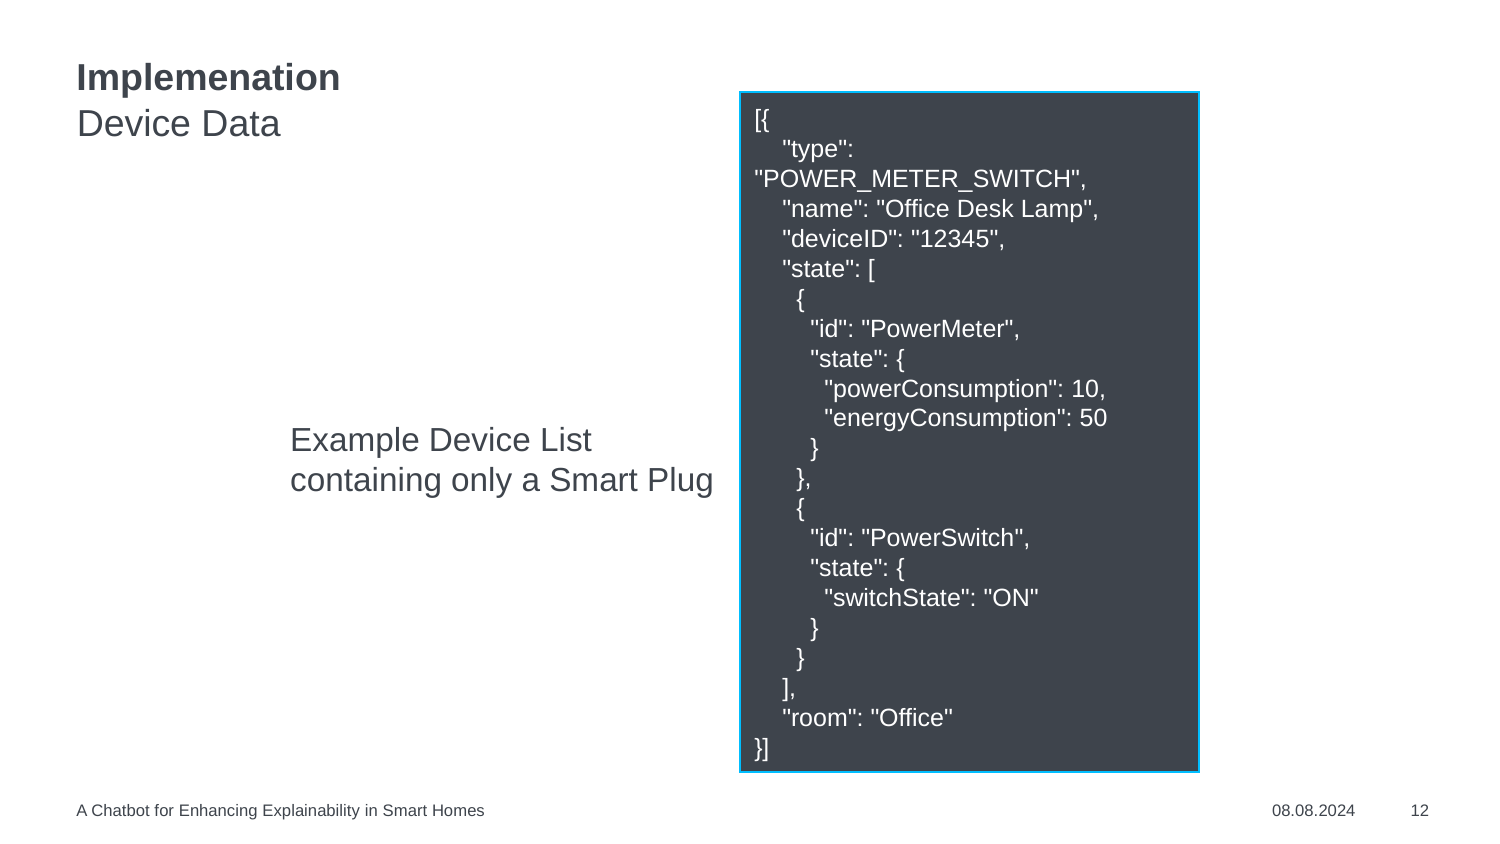

# Implemenation
Device Data
[{
    "type": "POWER_METER_SWITCH",
    "name": "Office Desk Lamp",
    "deviceID": "12345",
    "state": [
      {
        "id": "PowerMeter",
        "state": {
          "powerConsumption": 10,
          "energyConsumption": 50
        }
      },
      {
        "id": "PowerSwitch",
        "state": {
          "switchState": "ON"
        }
      }
    ],
    "room": "Office"
}]
Example Device List
containing only a Smart Plug
A Chatbot for Enhancing Explainability in Smart Homes
08.08.2024
12